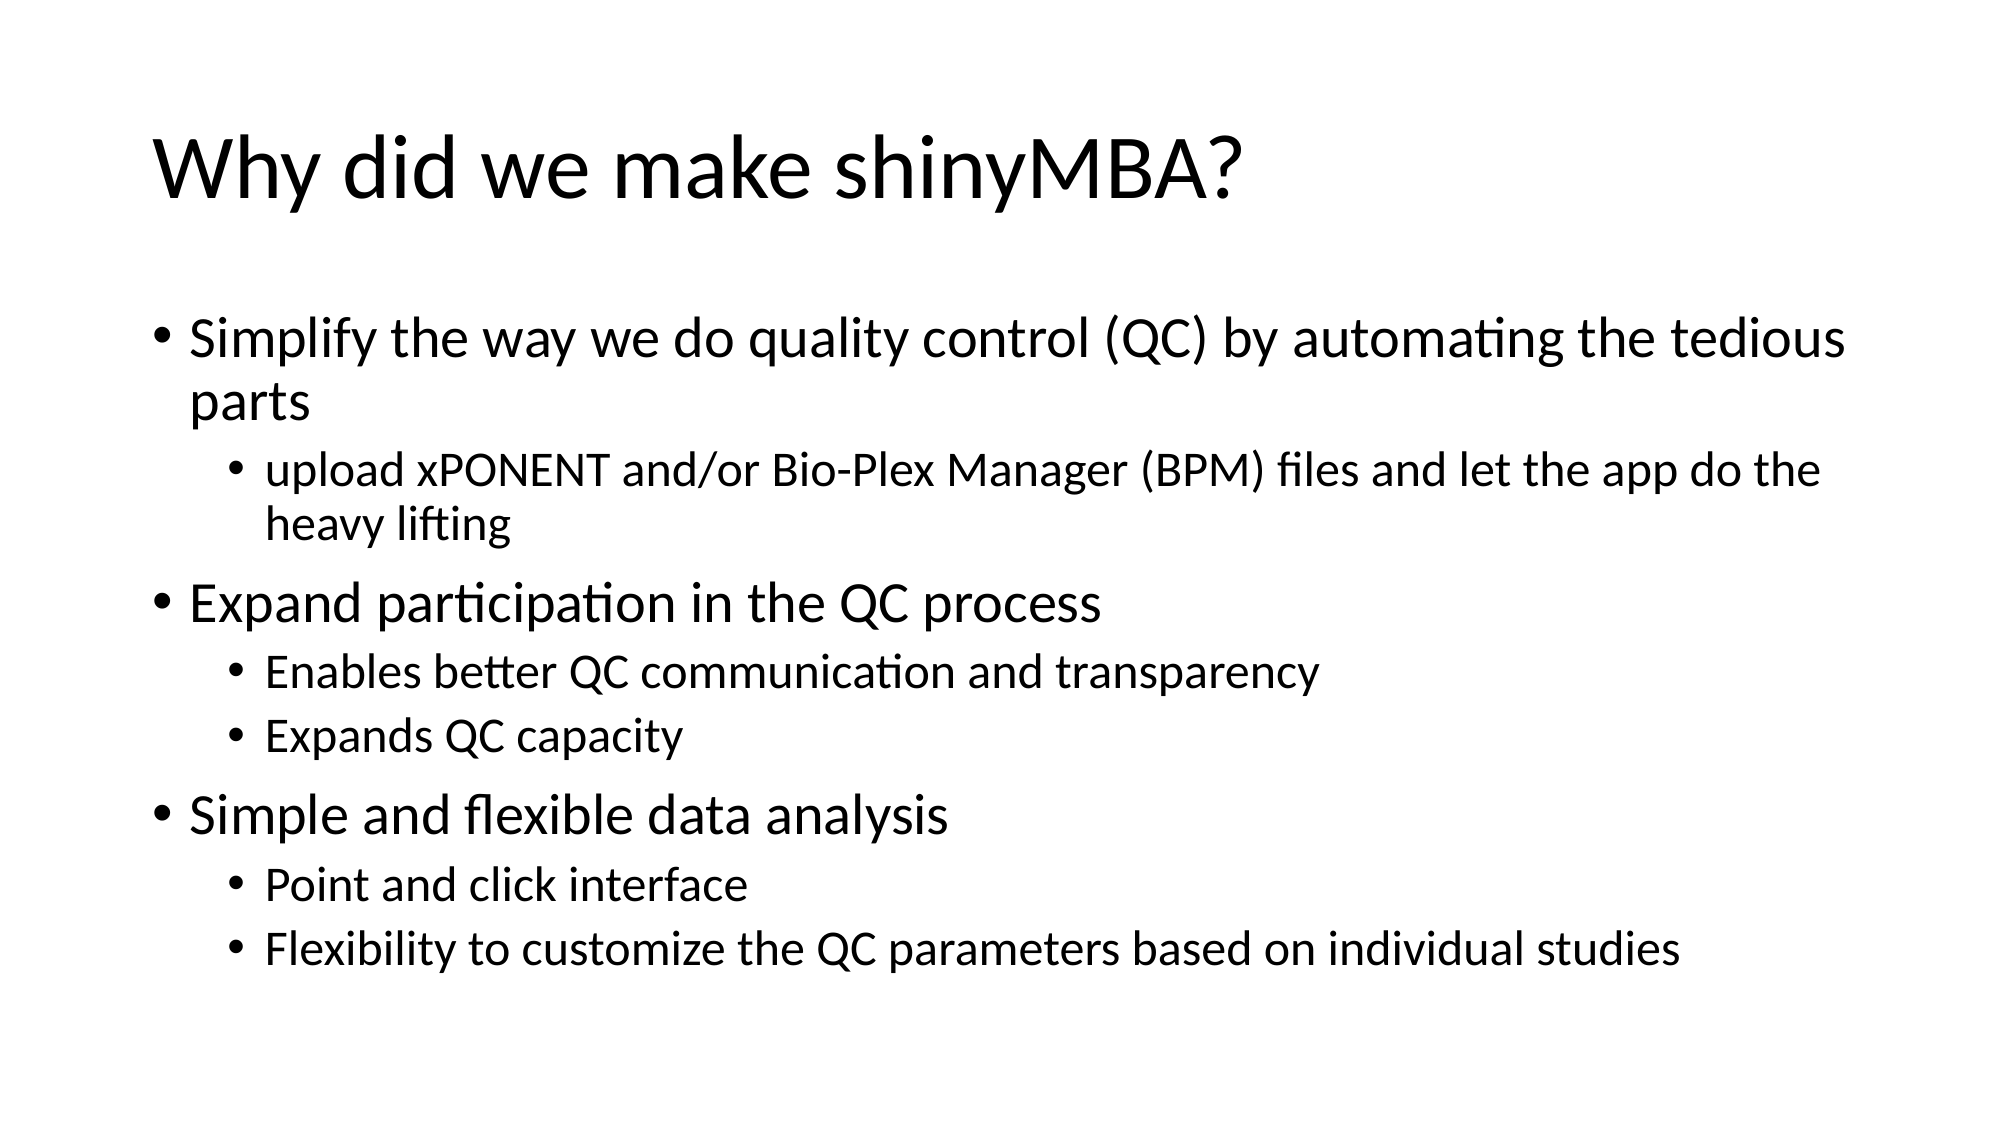

# Why did we make shinyMBA?
Simplify the way we do quality control (QC) by automating the tedious parts
upload xPONENT and/or Bio-Plex Manager (BPM) files and let the app do the heavy lifting
Expand participation in the QC process
Enables better QC communication and transparency
Expands QC capacity
Simple and flexible data analysis
Point and click interface
Flexibility to customize the QC parameters based on individual studies